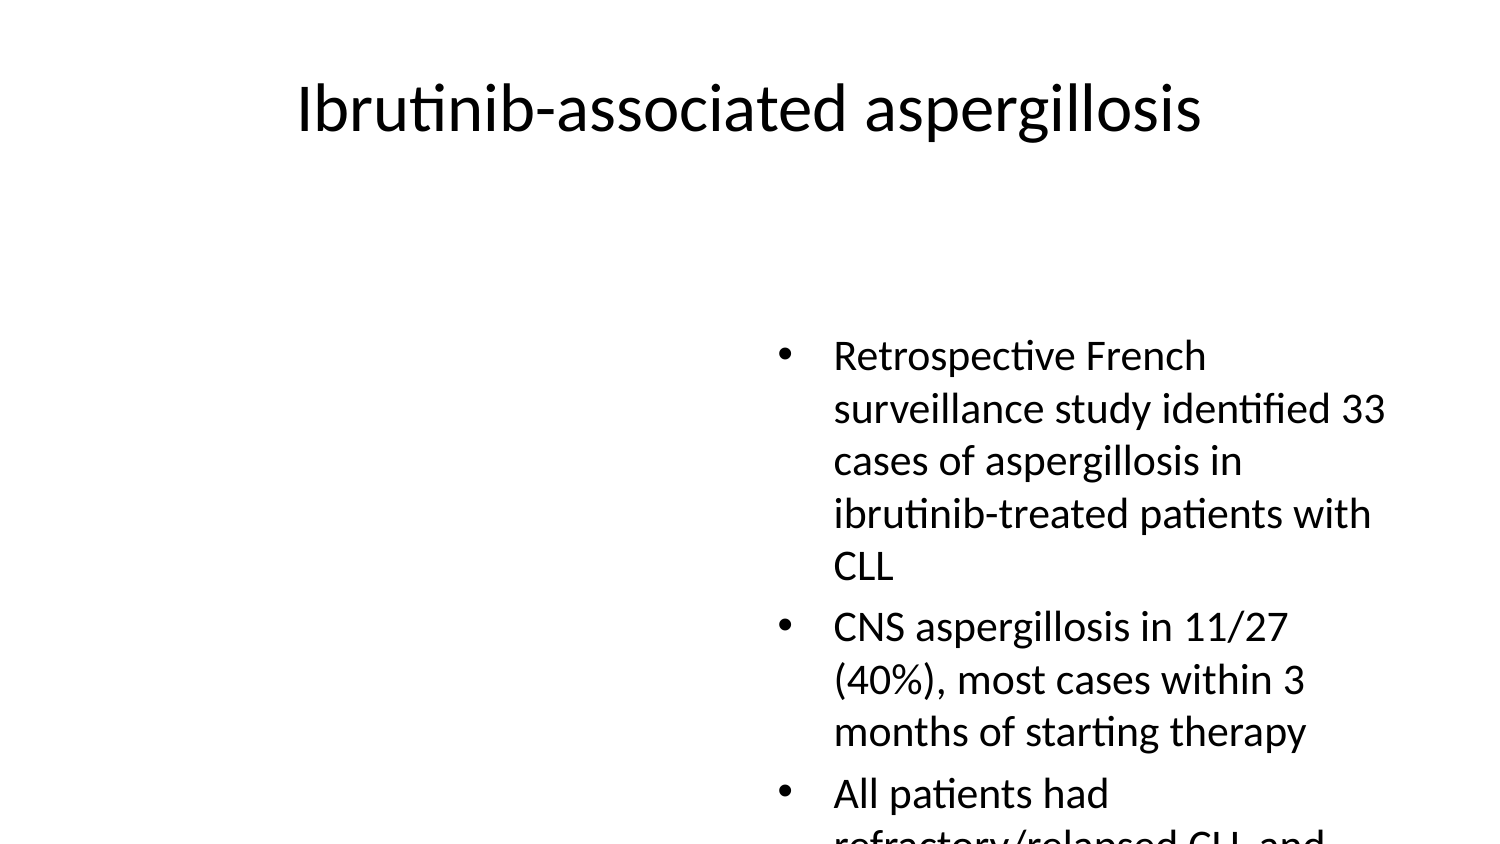

# Ibrutinib-associated aspergillosis

Retrospective French surveillance study identified 33 cases of aspergillosis in ibrutinib-treated patients with CLL
CNS aspergillosis in 11/27 (40%), most cases within 3 months of starting therapy
All patients had refractory/relapsed CLL and other predisposing risk factors